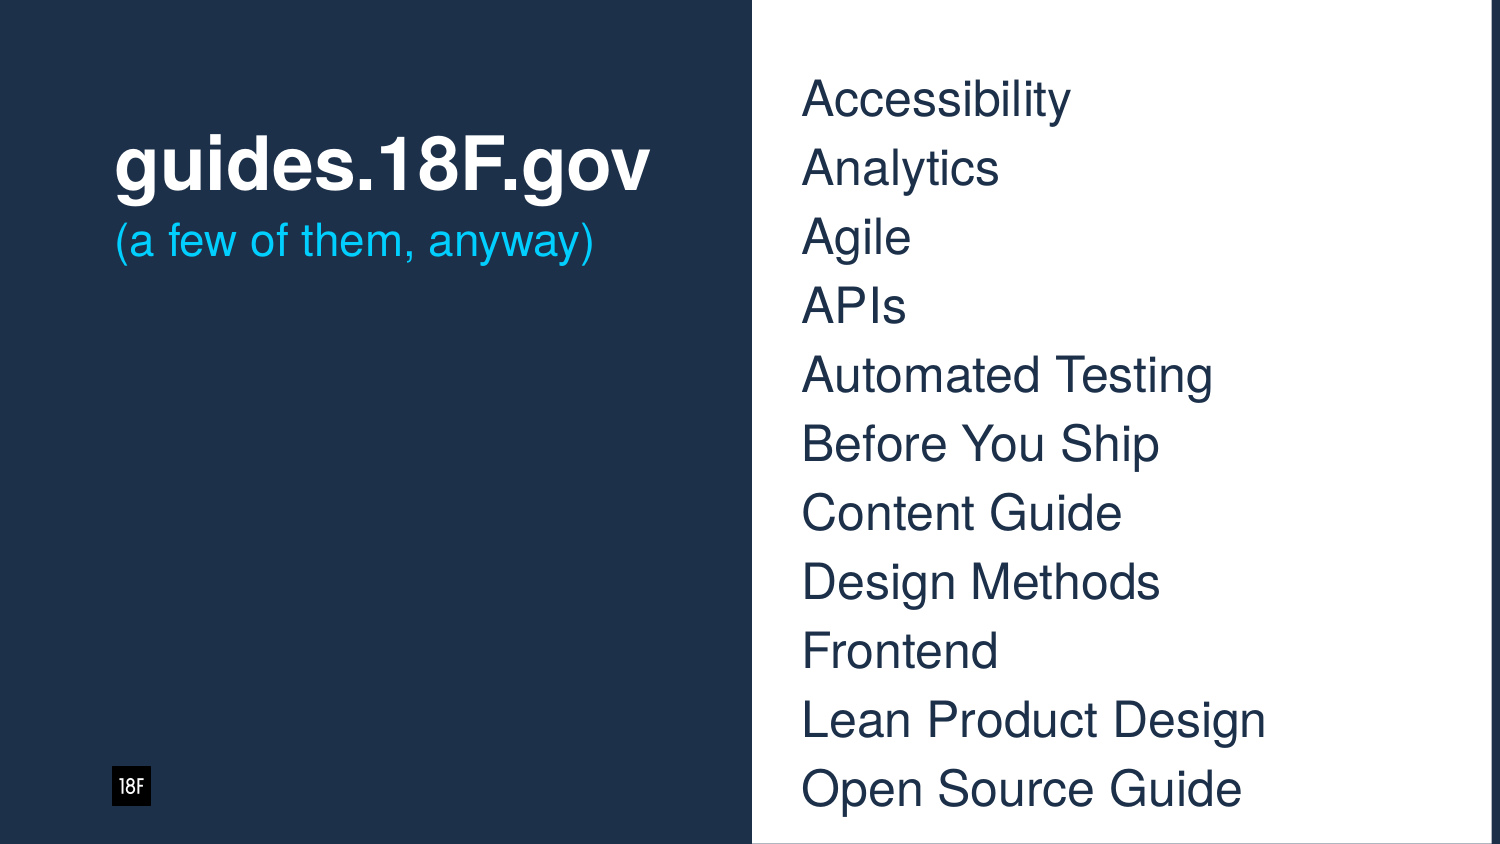

Accessibility
Analytics
Agile
APIs
Automated Testing
Before You Ship
Content Guide
Design Methods
Frontend
Lean Product Design
Open Source Guide
guides.18F.gov
(a few of them, anyway)